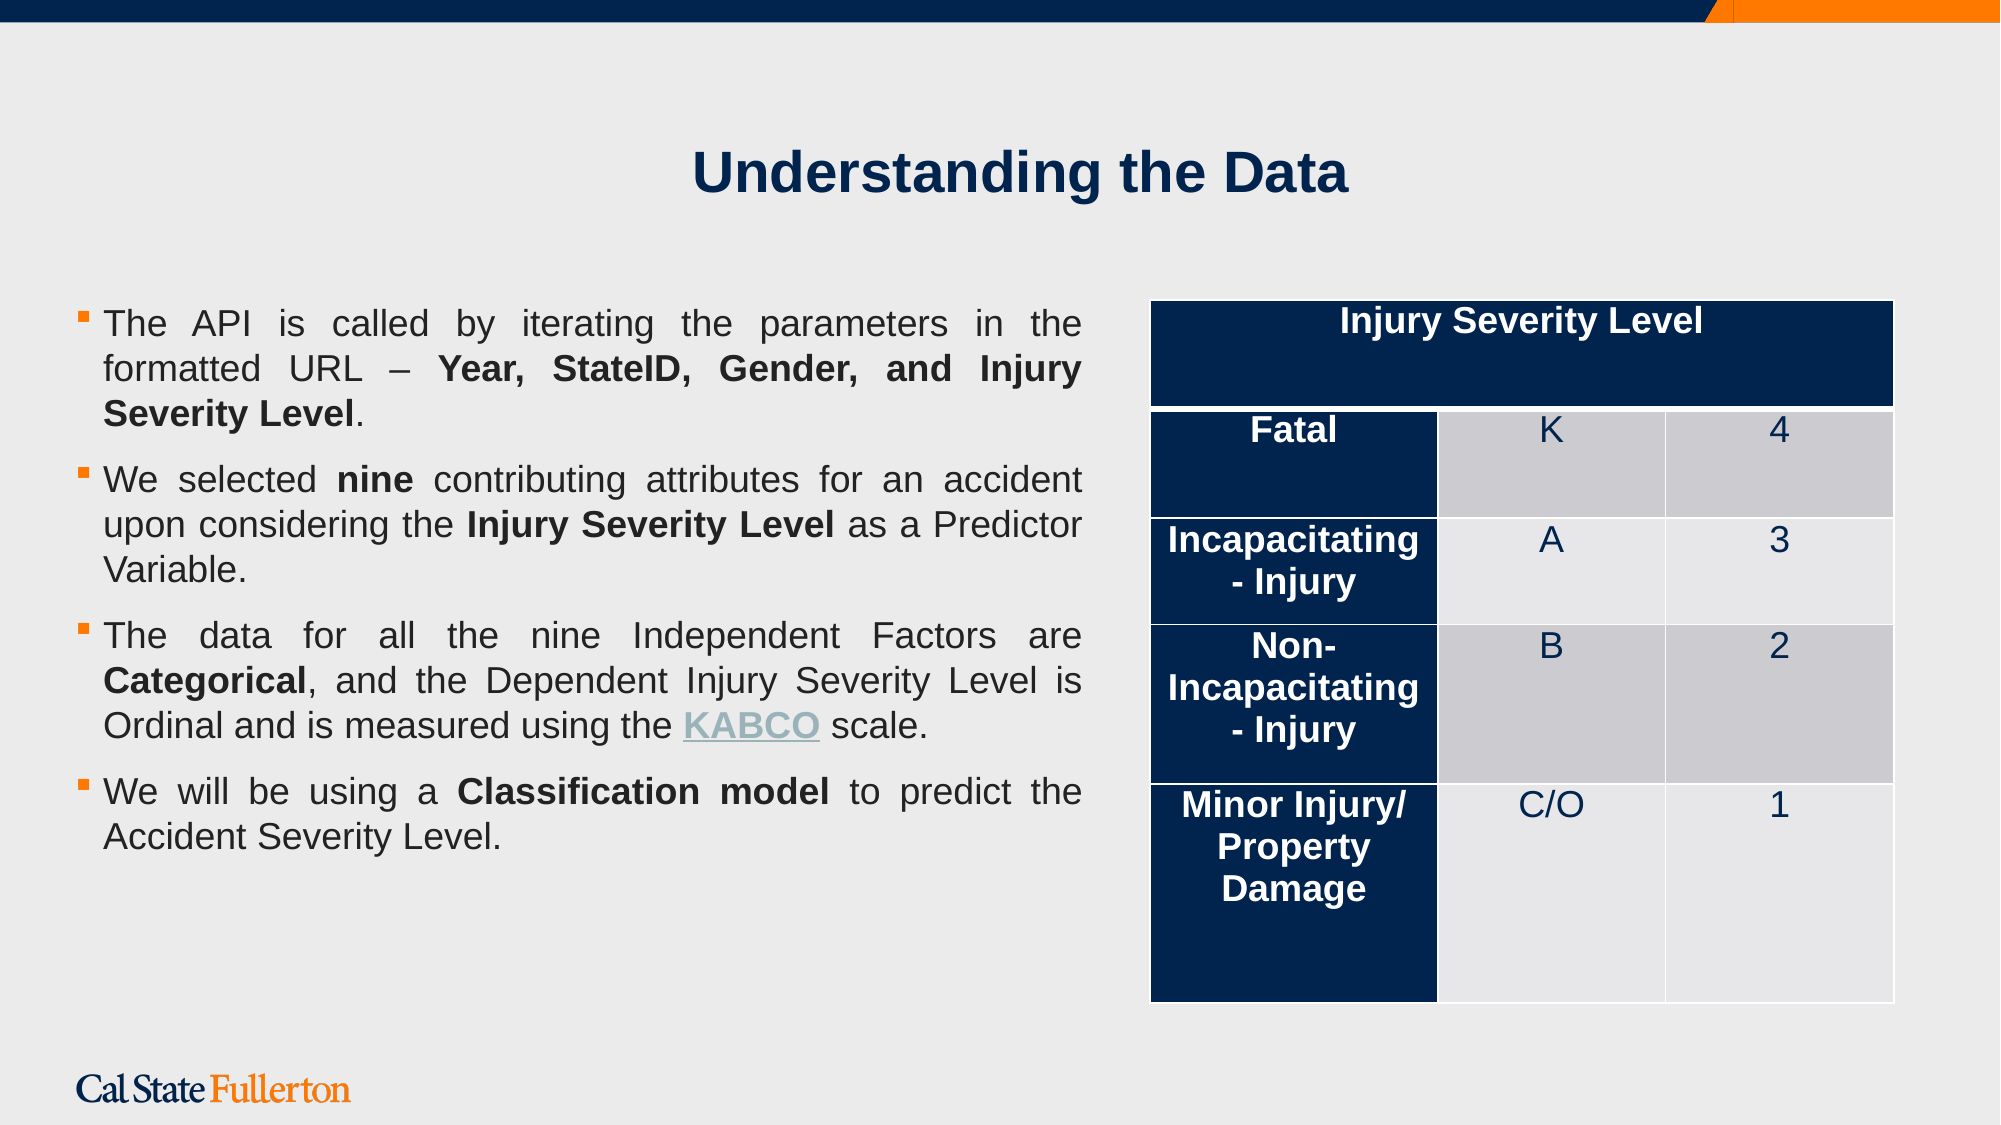

# Understanding the Data
The API is called by iterating the parameters in the formatted URL – Year, StateID, Gender, and Injury Severity Level.
We selected nine contributing attributes for an accident upon considering the Injury Severity Level as a Predictor Variable.
The data for all the nine Independent Factors are Categorical, and the Dependent Injury Severity Level is Ordinal and is measured using the KABCO scale.
We will be using a Classification model to predict the Accident Severity Level.

| Injury Severity Level |  |  |
| --- | --- | --- |
| Fatal | K | 4 |
| Incapacitating - Injury | A | 3 |
| Non-Incapacitating - Injury | B | 2 |
| Minor Injury/ Property Damage | C/O | 1 |